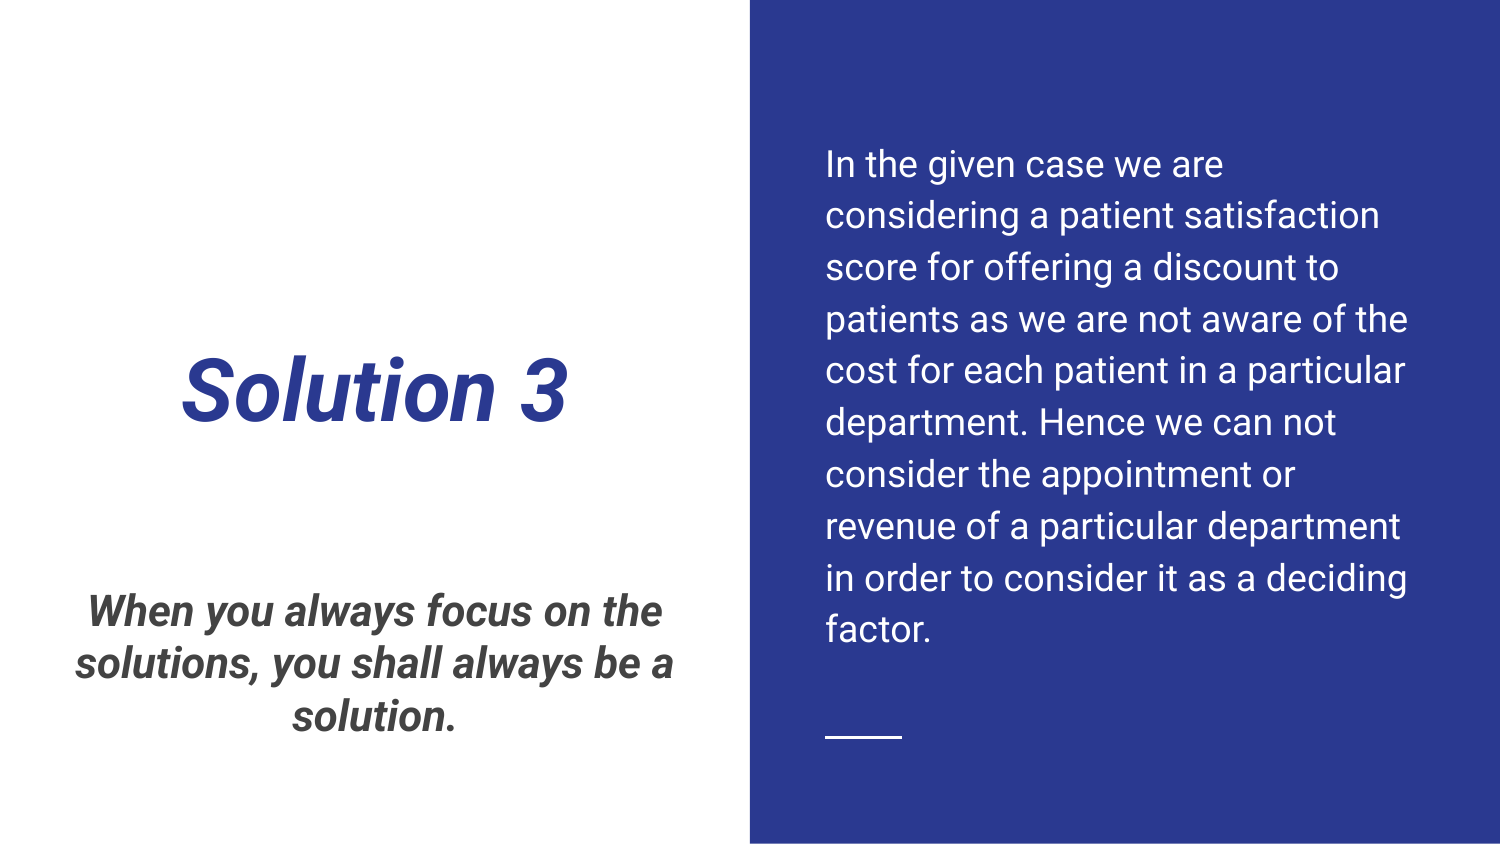

# Solution 3
In the given case we are considering a patient satisfaction score for offering a discount to patients as we are not aware of the cost for each patient in a particular department. Hence we can not consider the appointment or revenue of a particular department in order to consider it as a deciding factor.

When you always focus on the solutions, you shall always be a solution.